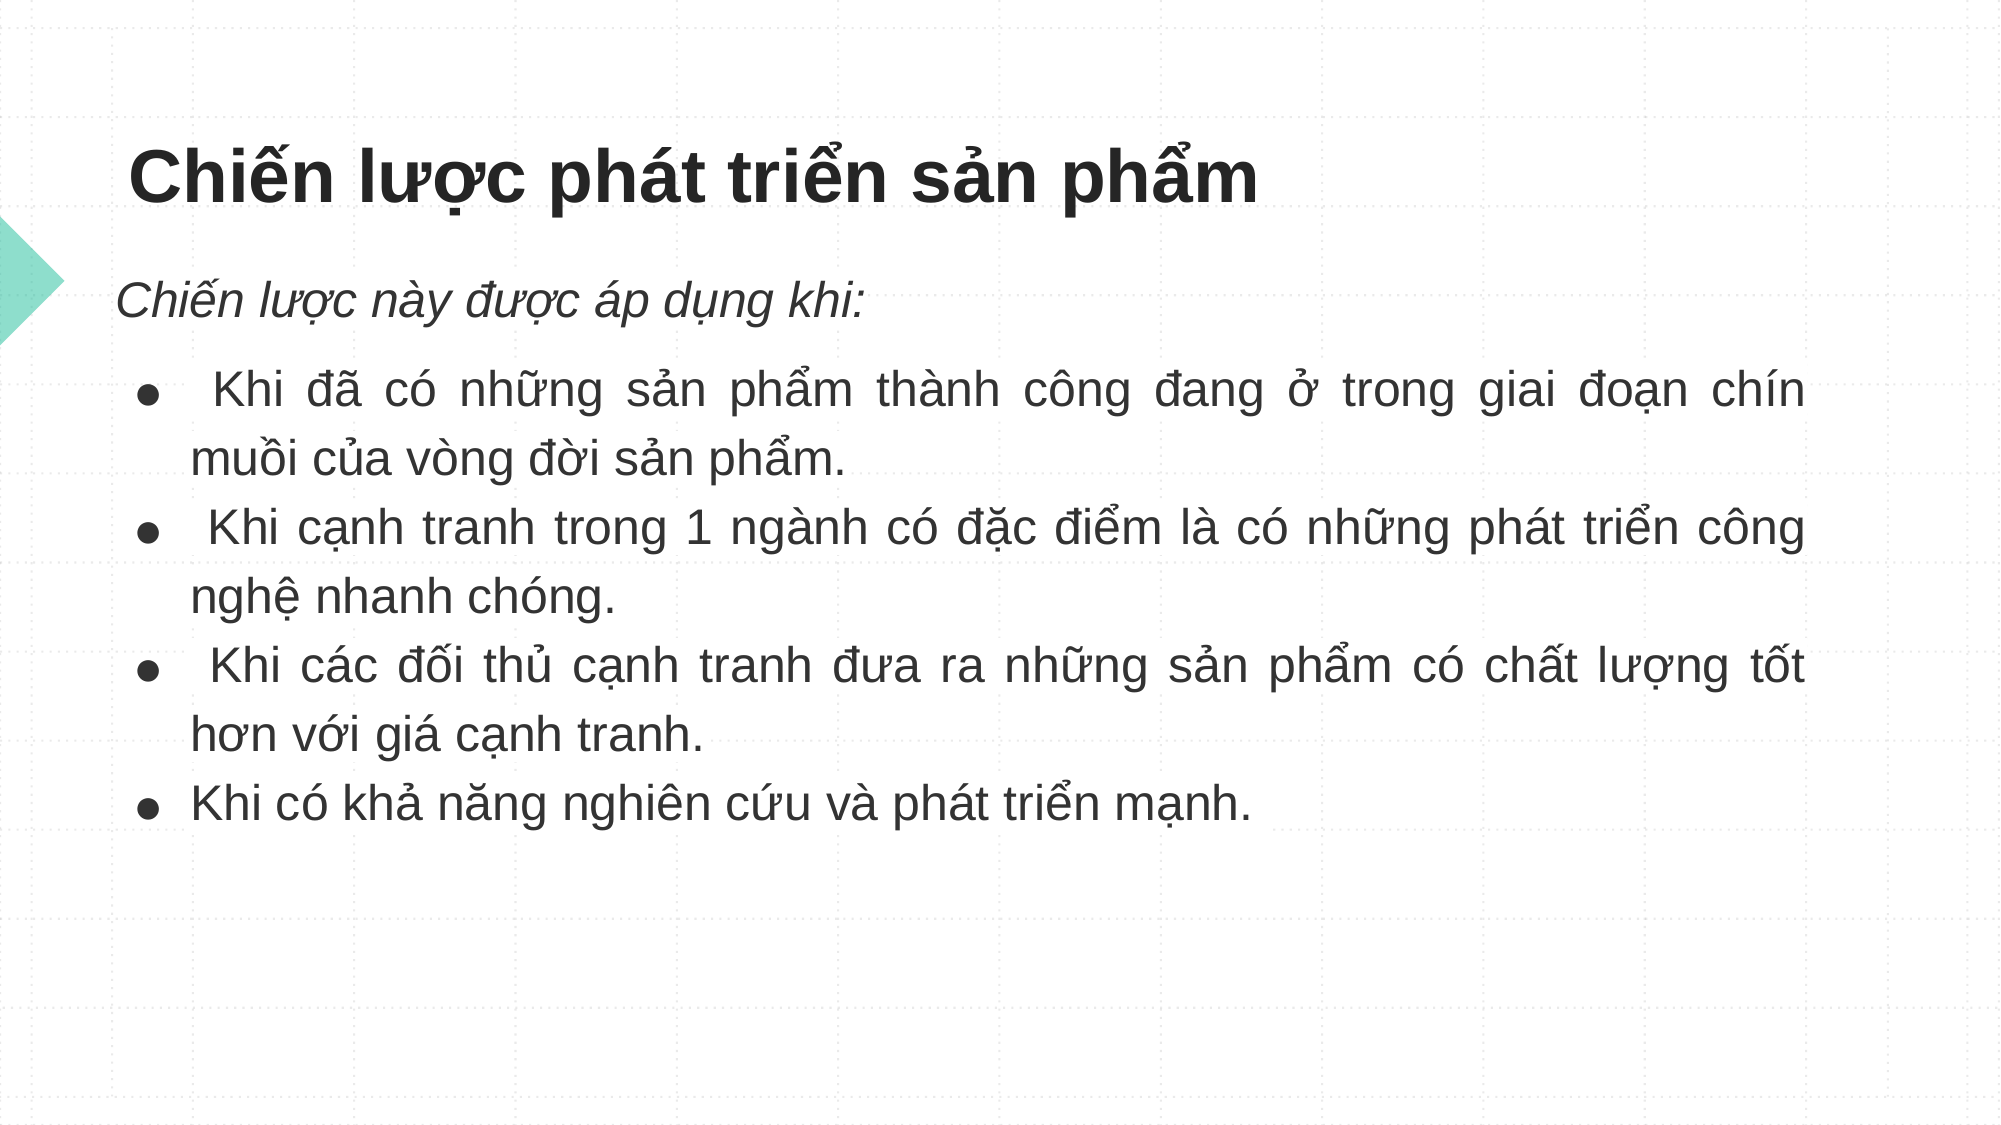

# Chiến lược phát triển sản phẩm
Chiến lược này được áp dụng khi:
 Khi đã có những sản phẩm thành công đang ở trong giai đoạn chín muồi của vòng đời sản phẩm.
 Khi cạnh tranh trong 1 ngành có đặc điểm là có những phát triển công nghệ nhanh chóng.
 Khi các đối thủ cạnh tranh đưa ra những sản phẩm có chất lượng tốt hơn với giá cạnh tranh.
Khi có khả năng nghiên cứu và phát triển mạnh.